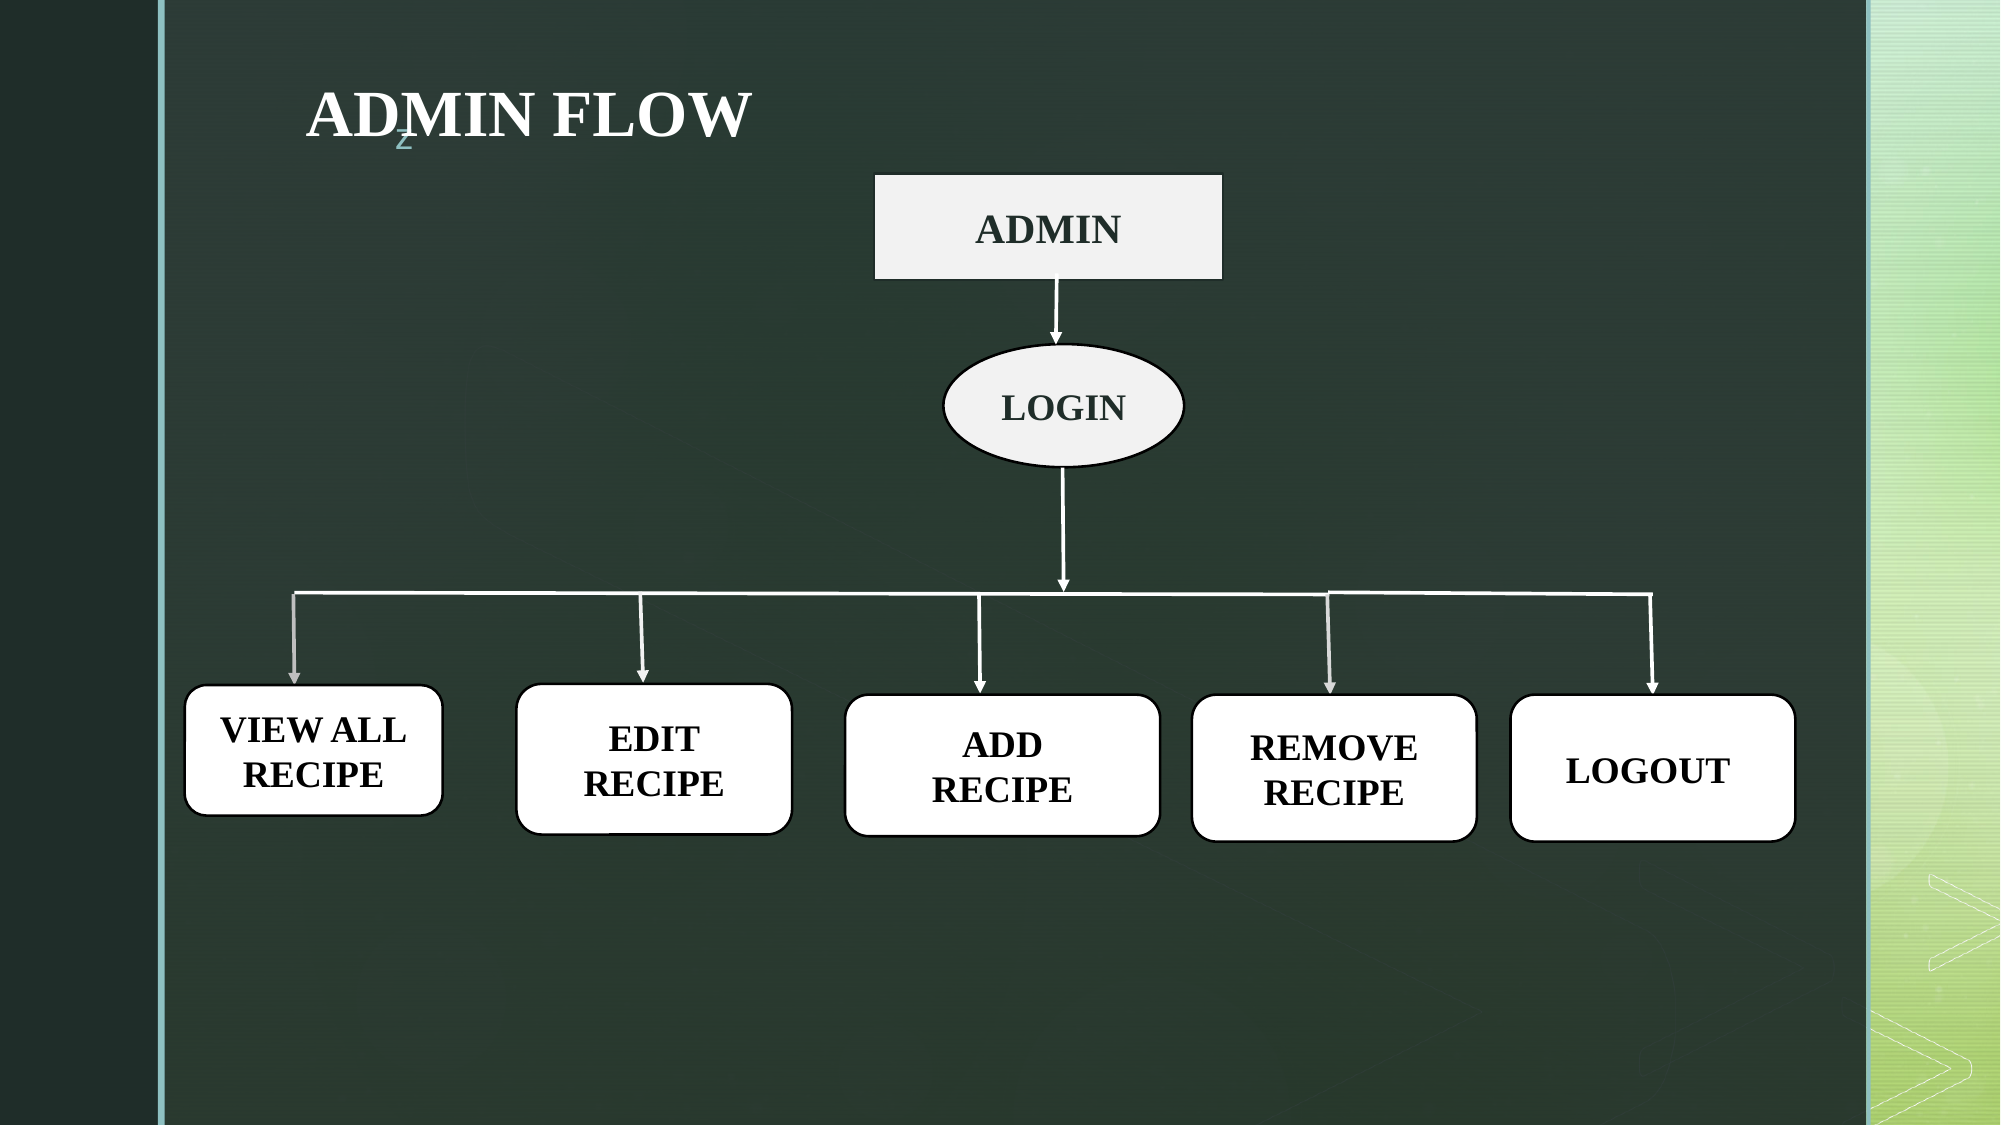

# ADMIN FLOW
ADMIN
LOGIN

EDIT
RECIPE

VIEW ALL
RECIPE

ADD
RECIPE
LOGOUT

REMOVE
RECIPE